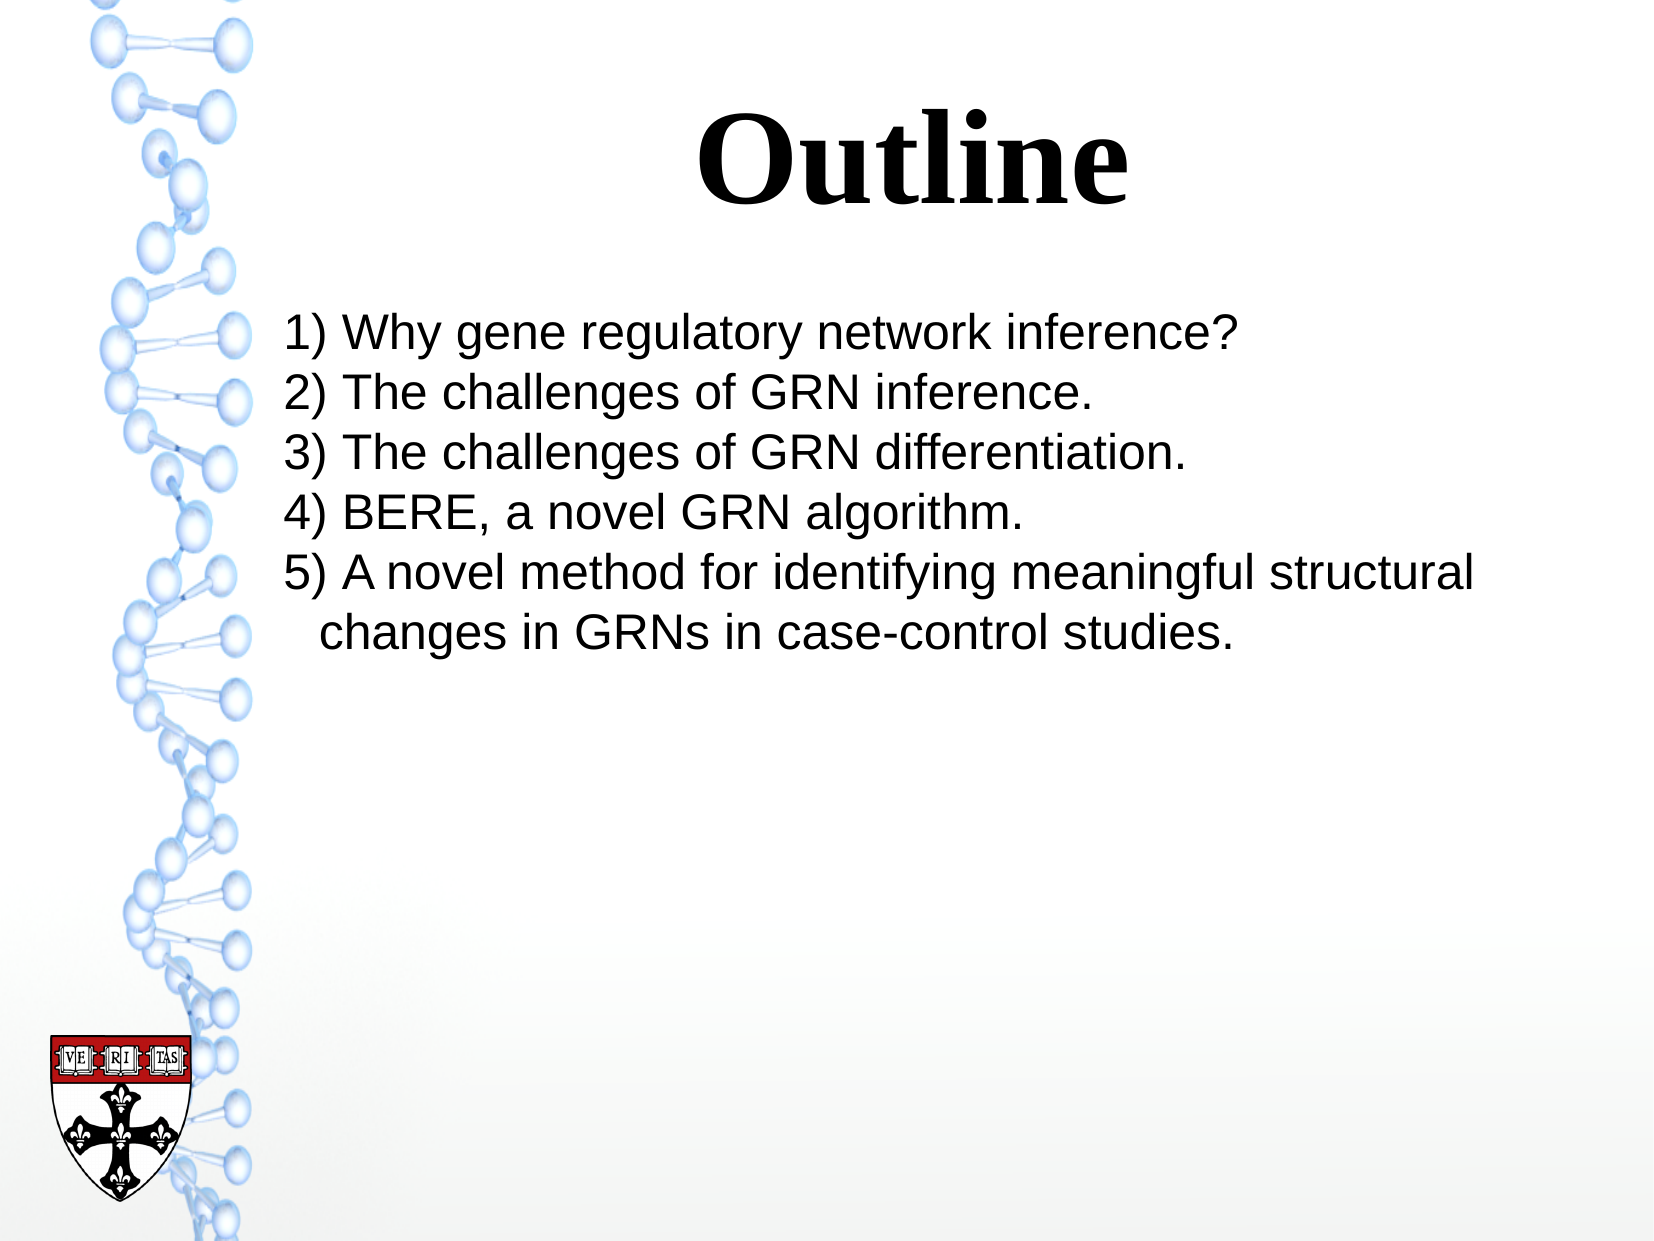

Outline
 Why gene regulatory network inference?
 The challenges of GRN inference.
 The challenges of GRN differentiation.
 BERE, a novel GRN algorithm.
 A novel method for identifying meaningful structural changes in GRNs in case-control studies.